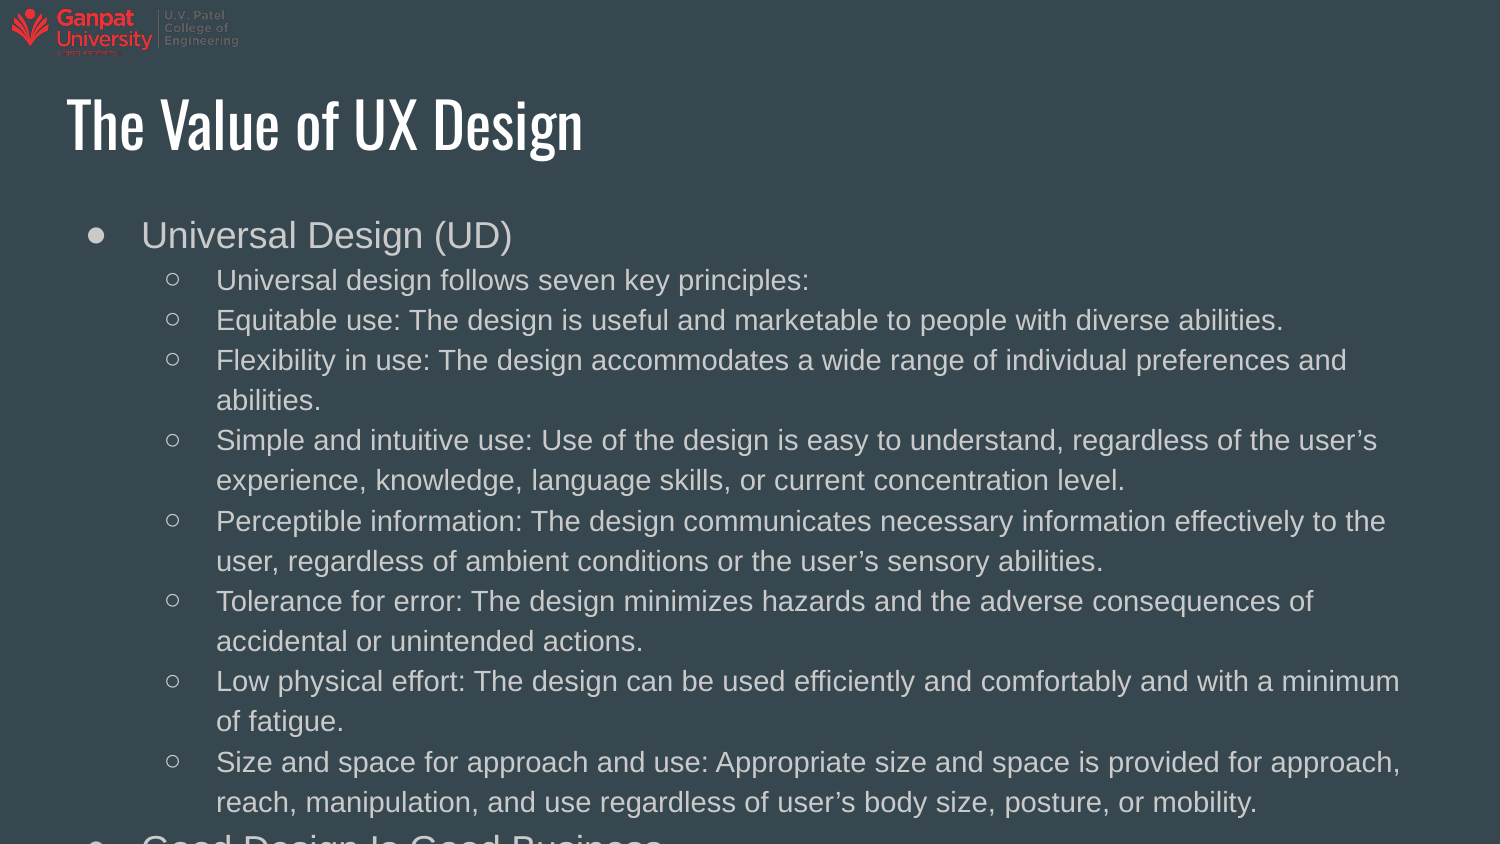

# The Value of UX Design
Universal Design (UD)
Universal design follows seven key principles:
Equitable use: The design is useful and marketable to people with diverse abilities.
Flexibility in use: The design accommodates a wide range of individual preferences and abilities.
Simple and intuitive use: Use of the design is easy to understand, regardless of the user’s experience, knowledge, language skills, or current concentration level.
Perceptible information: The design communicates necessary information effectively to the user, regardless of ambient conditions or the user’s sensory abilities.
Tolerance for error: The design minimizes hazards and the adverse consequences of accidental or unintended actions.
Low physical effort: The design can be used efficiently and comfortably and with a minimum of fatigue.
Size and space for approach and use: Appropriate size and space is provided for approach, reach, manipulation, and use regardless of user’s body size, posture, or mobility.
Good Design Is Good Business